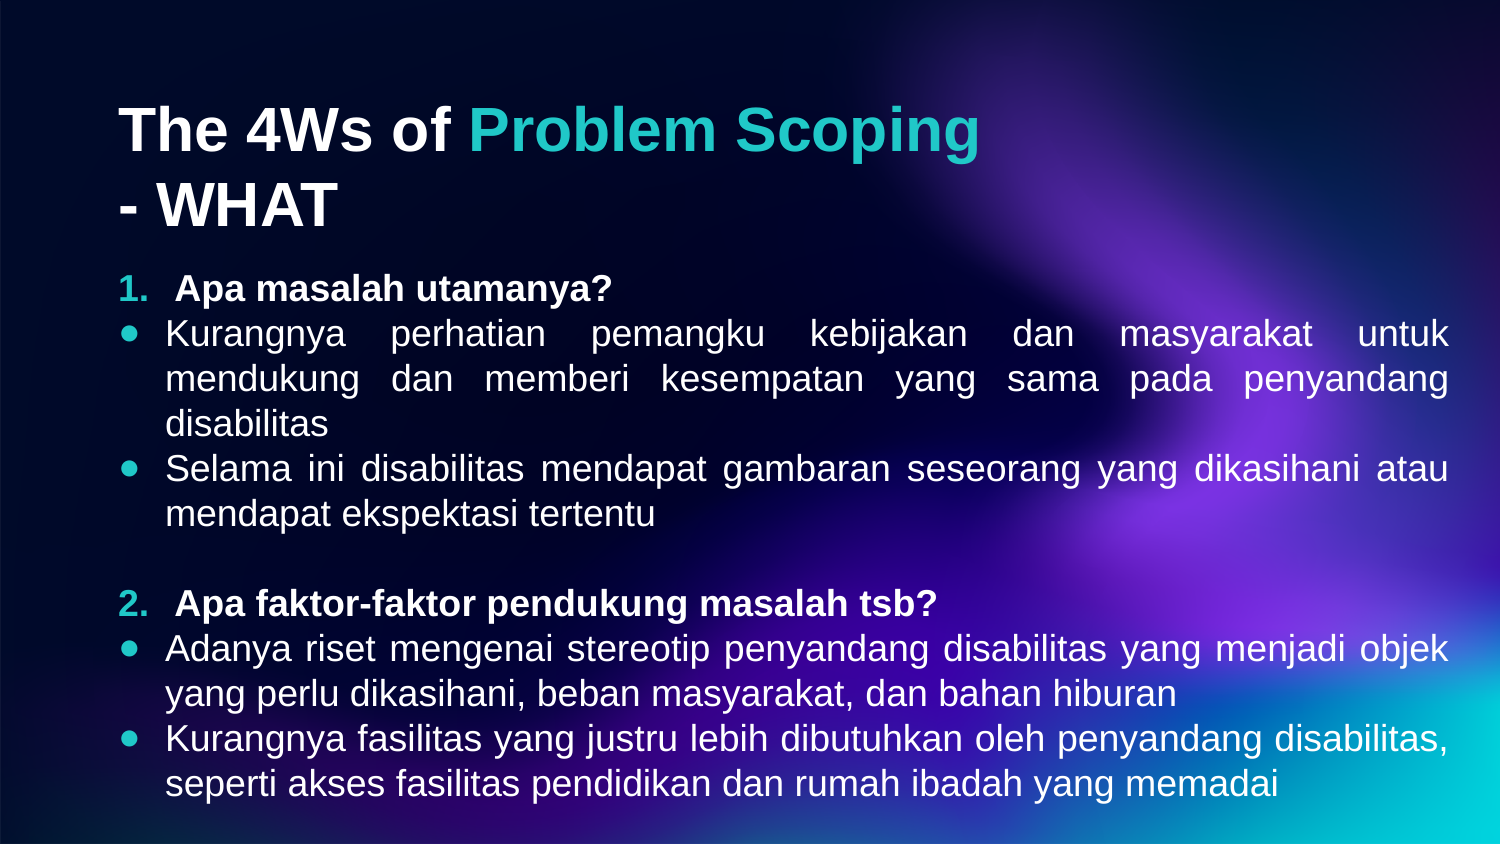

# The 4Ws of Problem Scoping - WHAT
Apa masalah utamanya?
Kurangnya perhatian pemangku kebijakan dan masyarakat untuk mendukung dan memberi kesempatan yang sama pada penyandang disabilitas
Selama ini disabilitas mendapat gambaran seseorang yang dikasihani atau mendapat ekspektasi tertentu

Apa faktor-faktor pendukung masalah tsb?
Adanya riset mengenai stereotip penyandang disabilitas yang menjadi objek yang perlu dikasihani, beban masyarakat, dan bahan hiburan
Kurangnya fasilitas yang justru lebih dibutuhkan oleh penyandang disabilitas, seperti akses fasilitas pendidikan dan rumah ibadah yang memadai